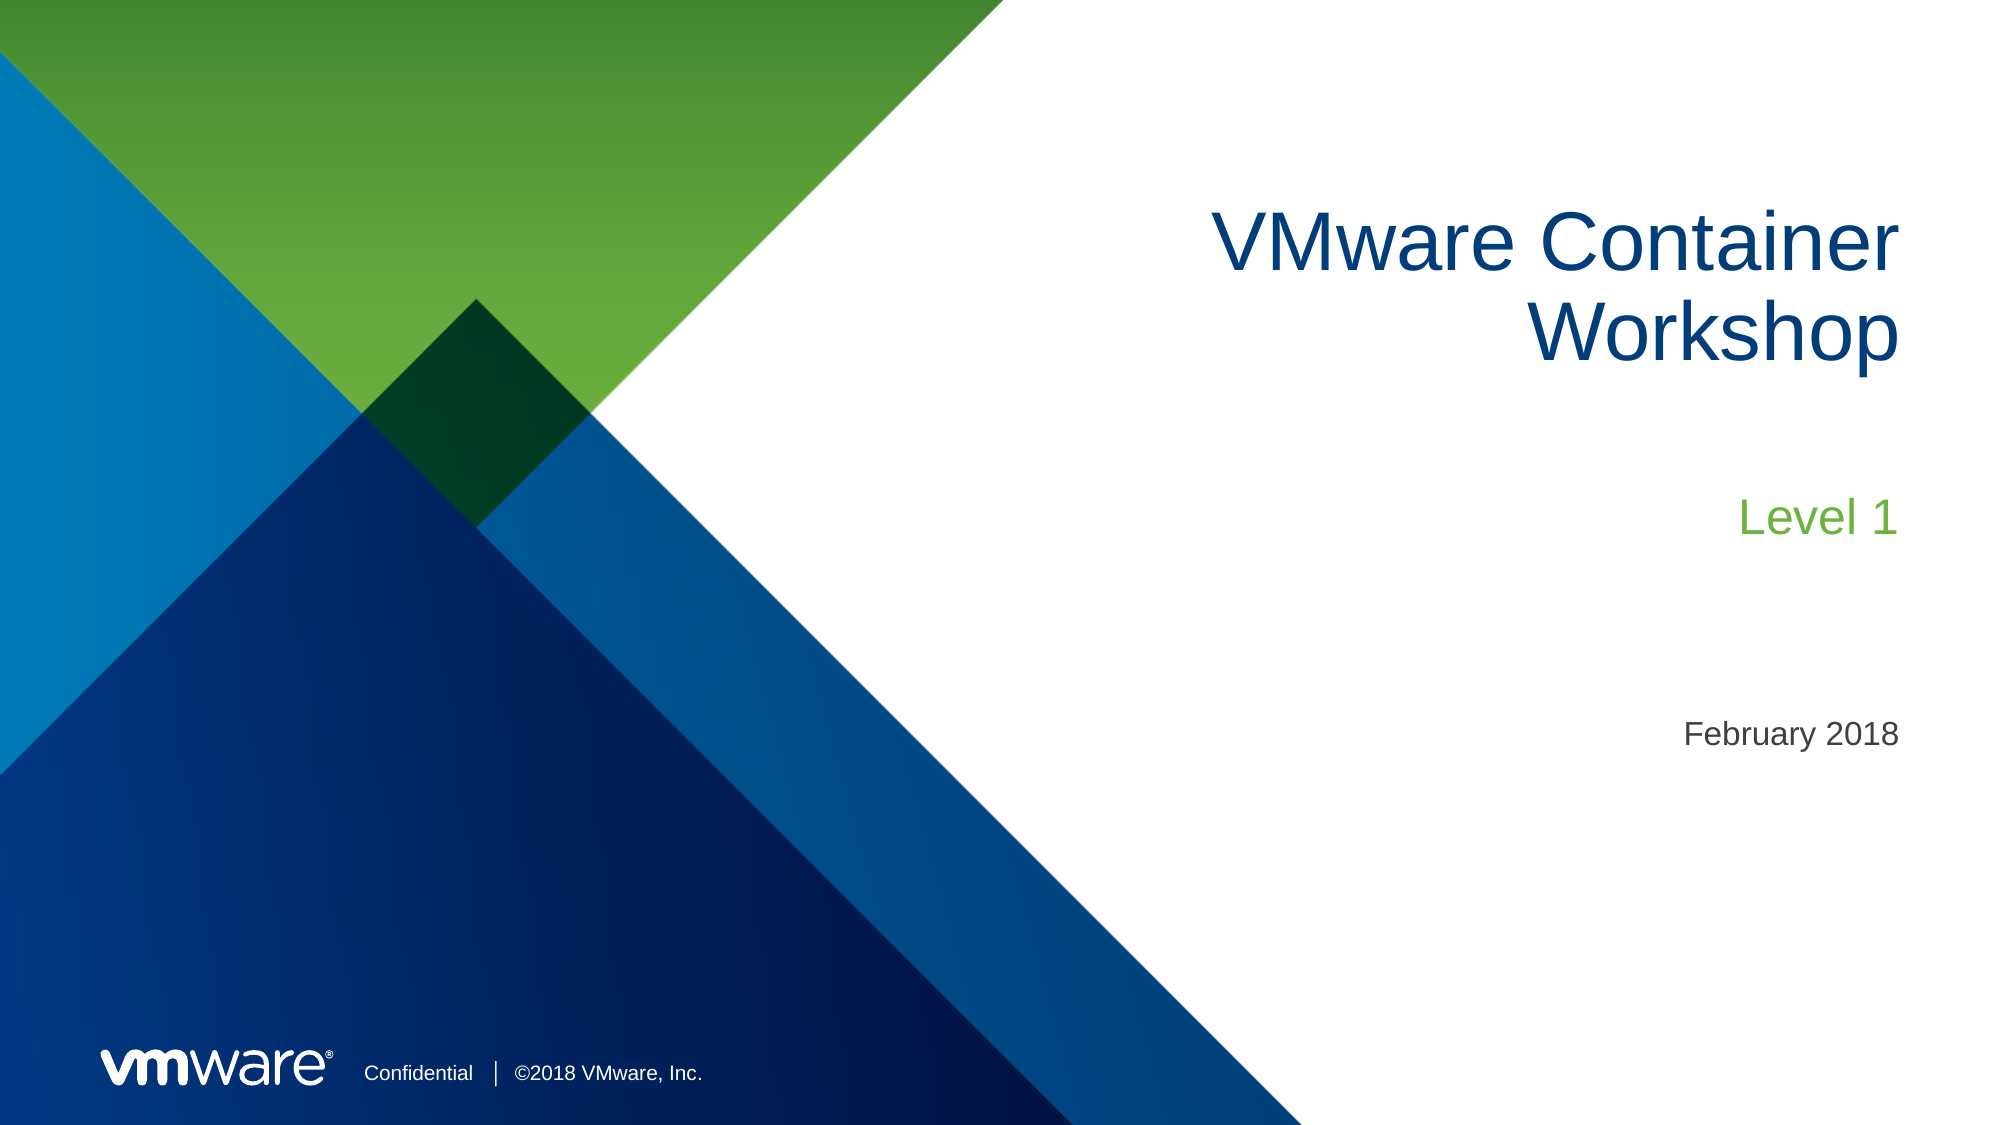

# VMware Container Workshop
Level 1
February 2018